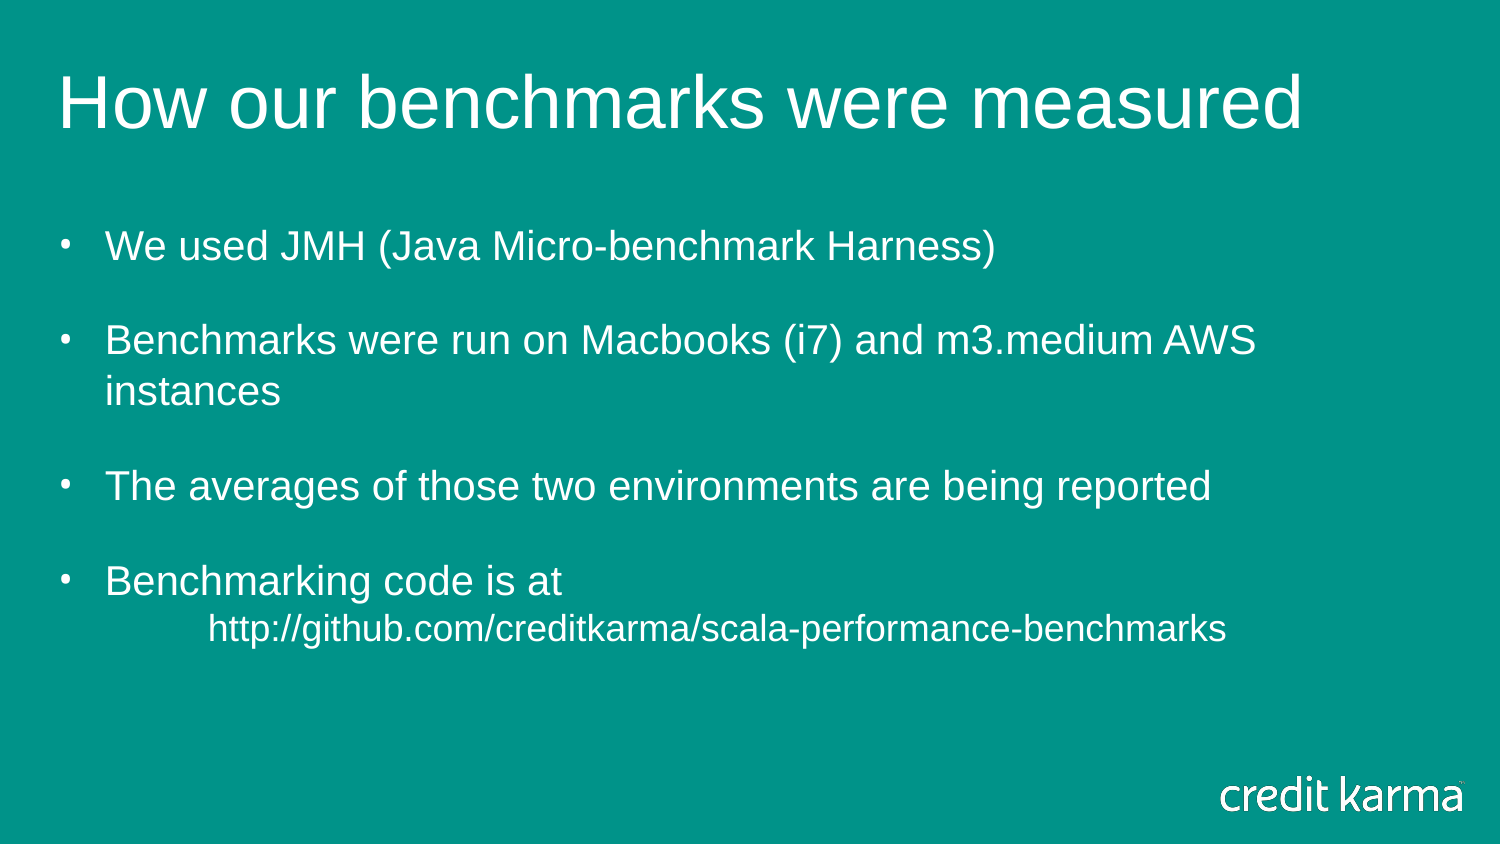

# How our benchmarks were measured

We used JMH (Java Micro-benchmark Harness)

Benchmarks were run on Macbooks (i7) and m3.medium AWS instances

The averages of those two environments are being reported

Benchmarking code is at
	http://github.com/creditkarma/scala-performance-benchmarks